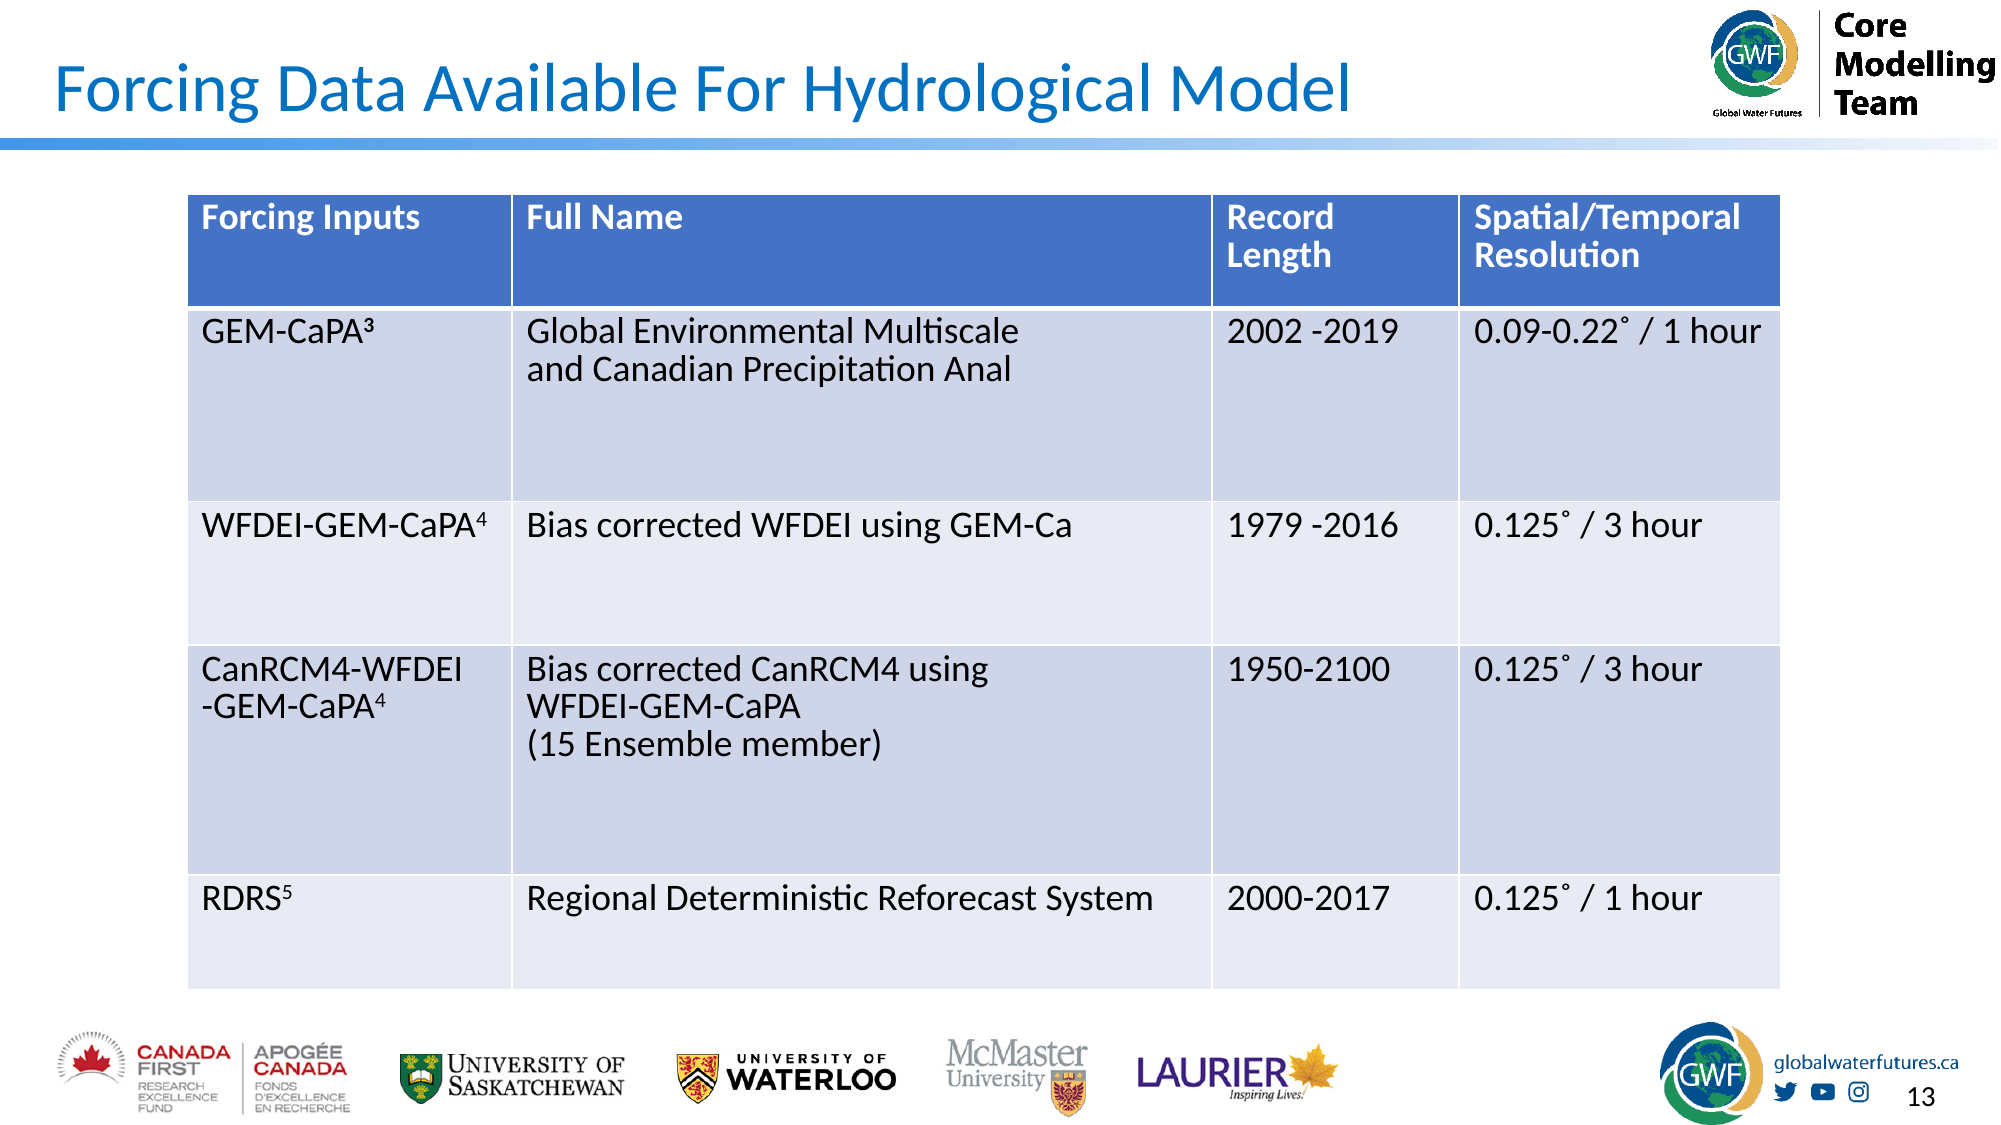

# Forcing Data Available For Hydrological Model
| Forcing Inputs | Full Name | Record Length | Spatial/Temporal Resolution |
| --- | --- | --- | --- |
| GEM-CaPA3 | Global Environmental Multiscale and Canadian Precipitation Anal | 2002 -2019 | 0.09-0.22˚ / 1 hour |
| WFDEI-GEM-CaPA4 | Bias corrected WFDEI using GEM-Ca | 1979 -2016 | 0.125˚ / 3 hour |
| CanRCM4-WFDEI -GEM-CaPA4 | Bias corrected CanRCM4 using WFDEI-GEM-CaPA (15 Ensemble member) | 1950-2100 | 0.125˚ / 3 hour |
| RDRS5 | Regional Deterministic Reforecast System | 2000-2017 | 0.125˚ / 1 hour |
13